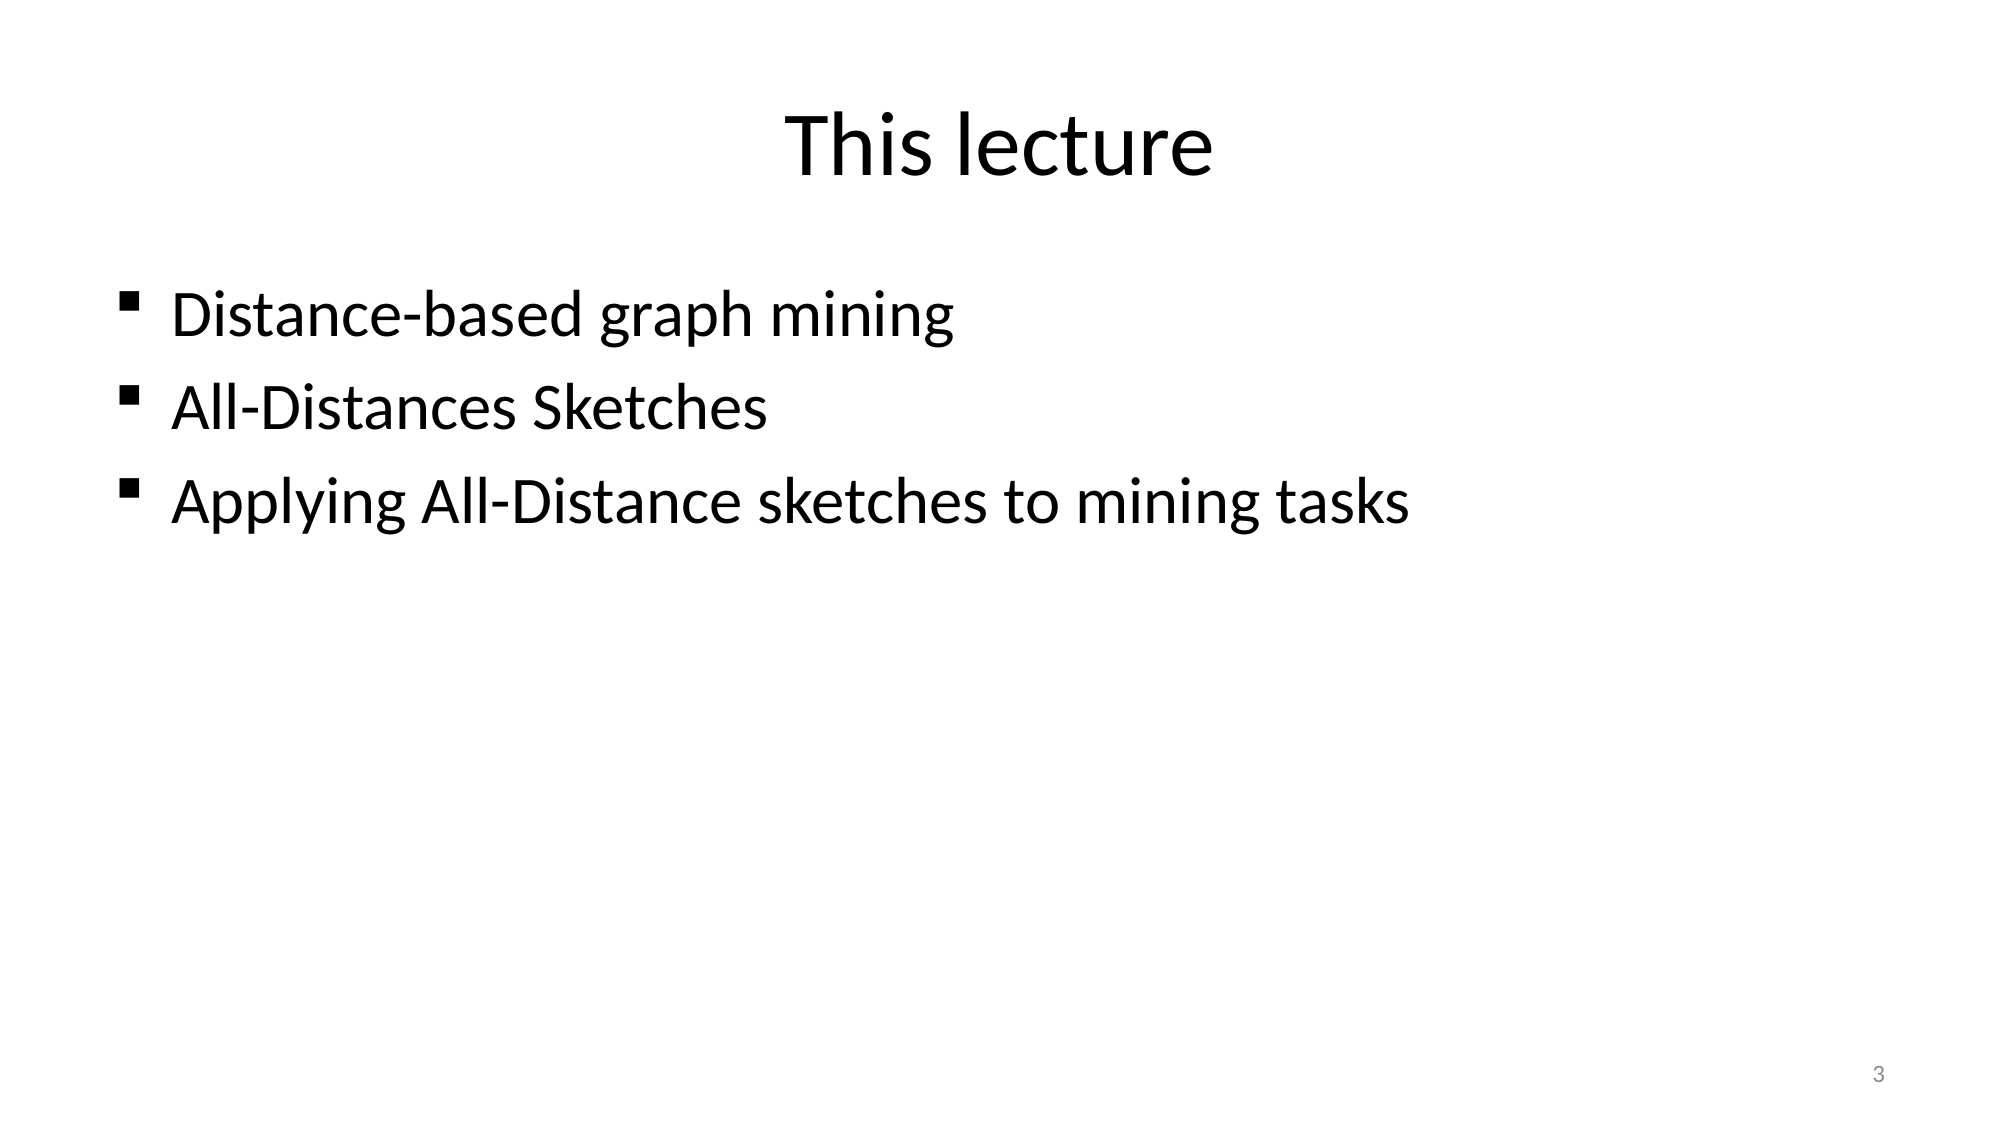

# This lecture
Distance-based graph mining
All-Distances Sketches
Applying All-Distance sketches to mining tasks
3